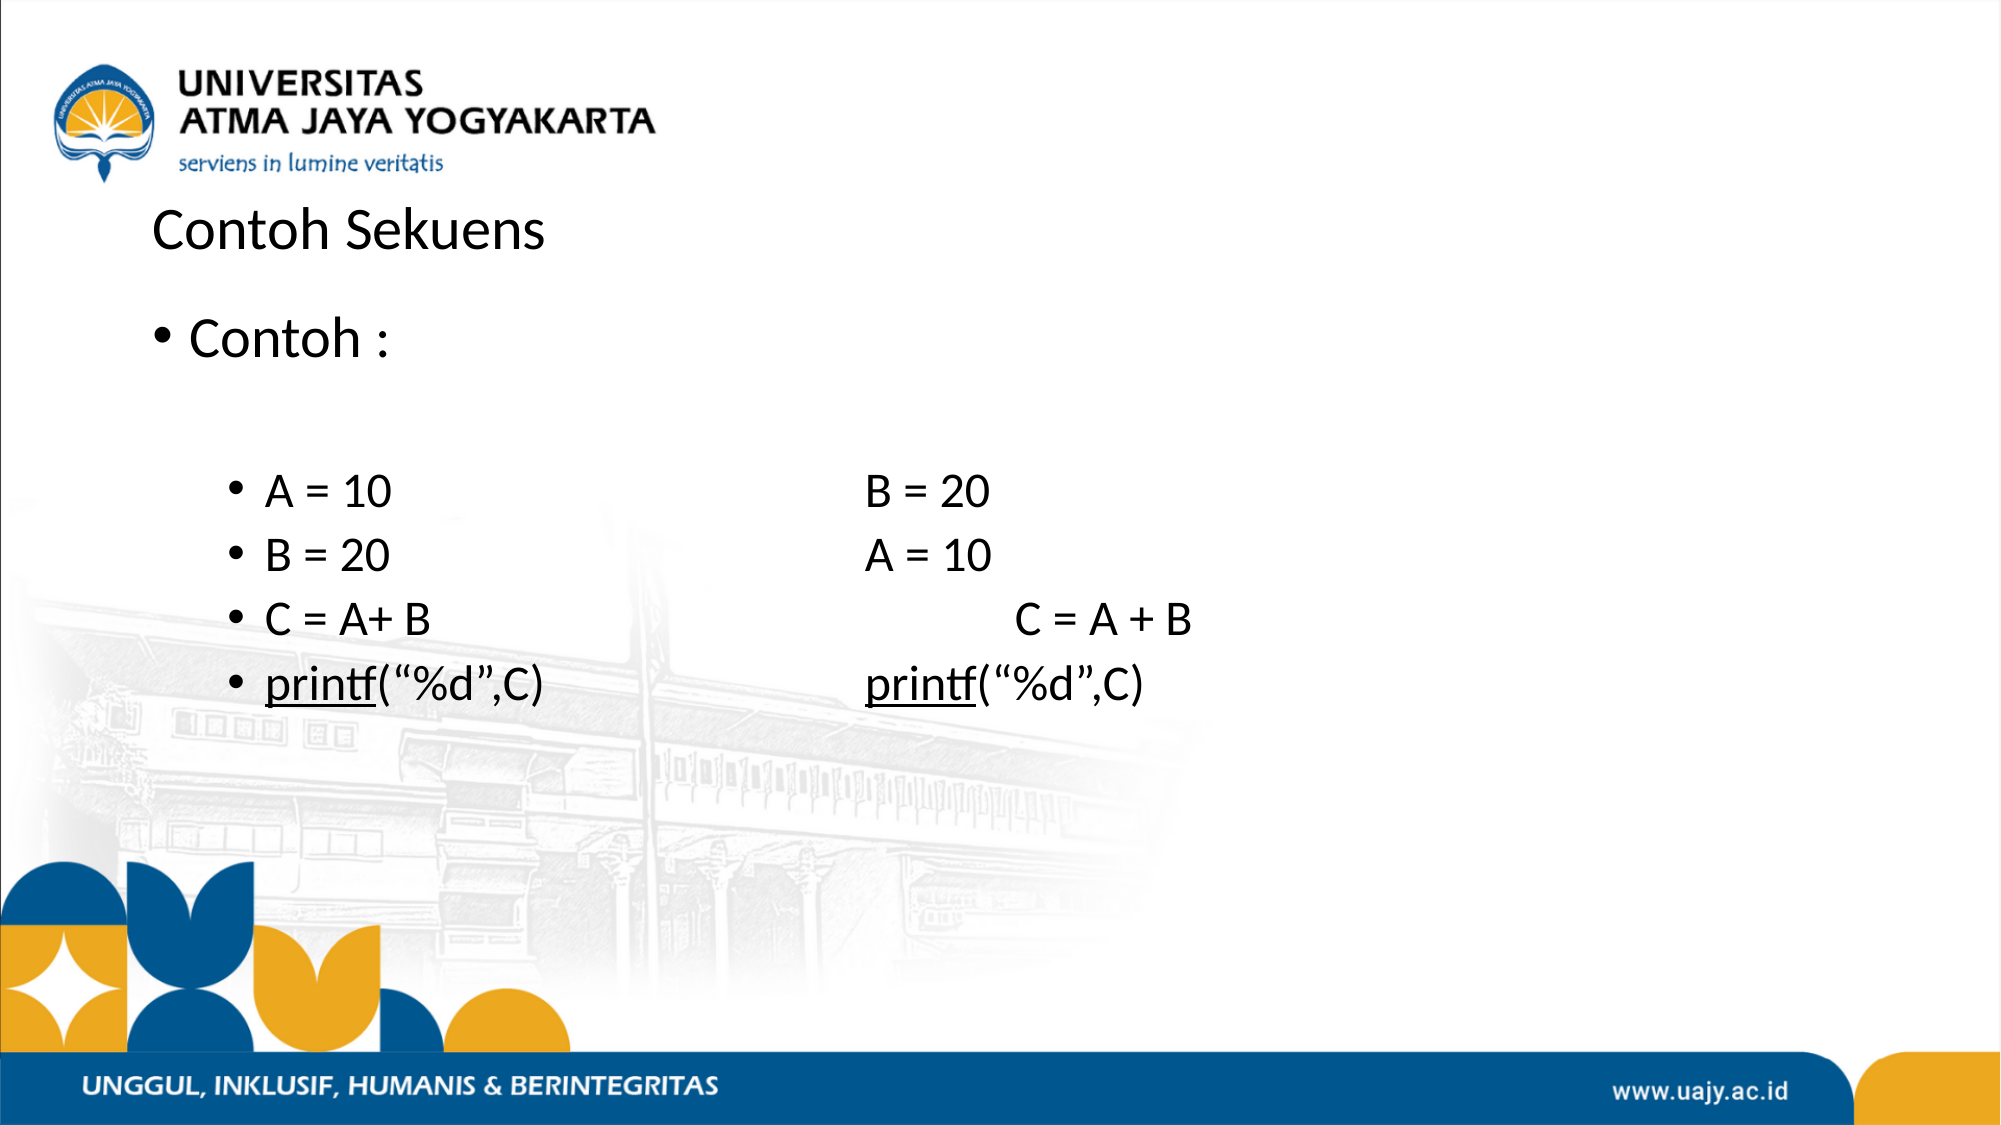

# Contoh Sekuens
Contoh :

A = 10				B = 20
B = 20				A = 10
C = A+ B				C = A + B
printf(“%d”,C)			printf(“%d”,C)